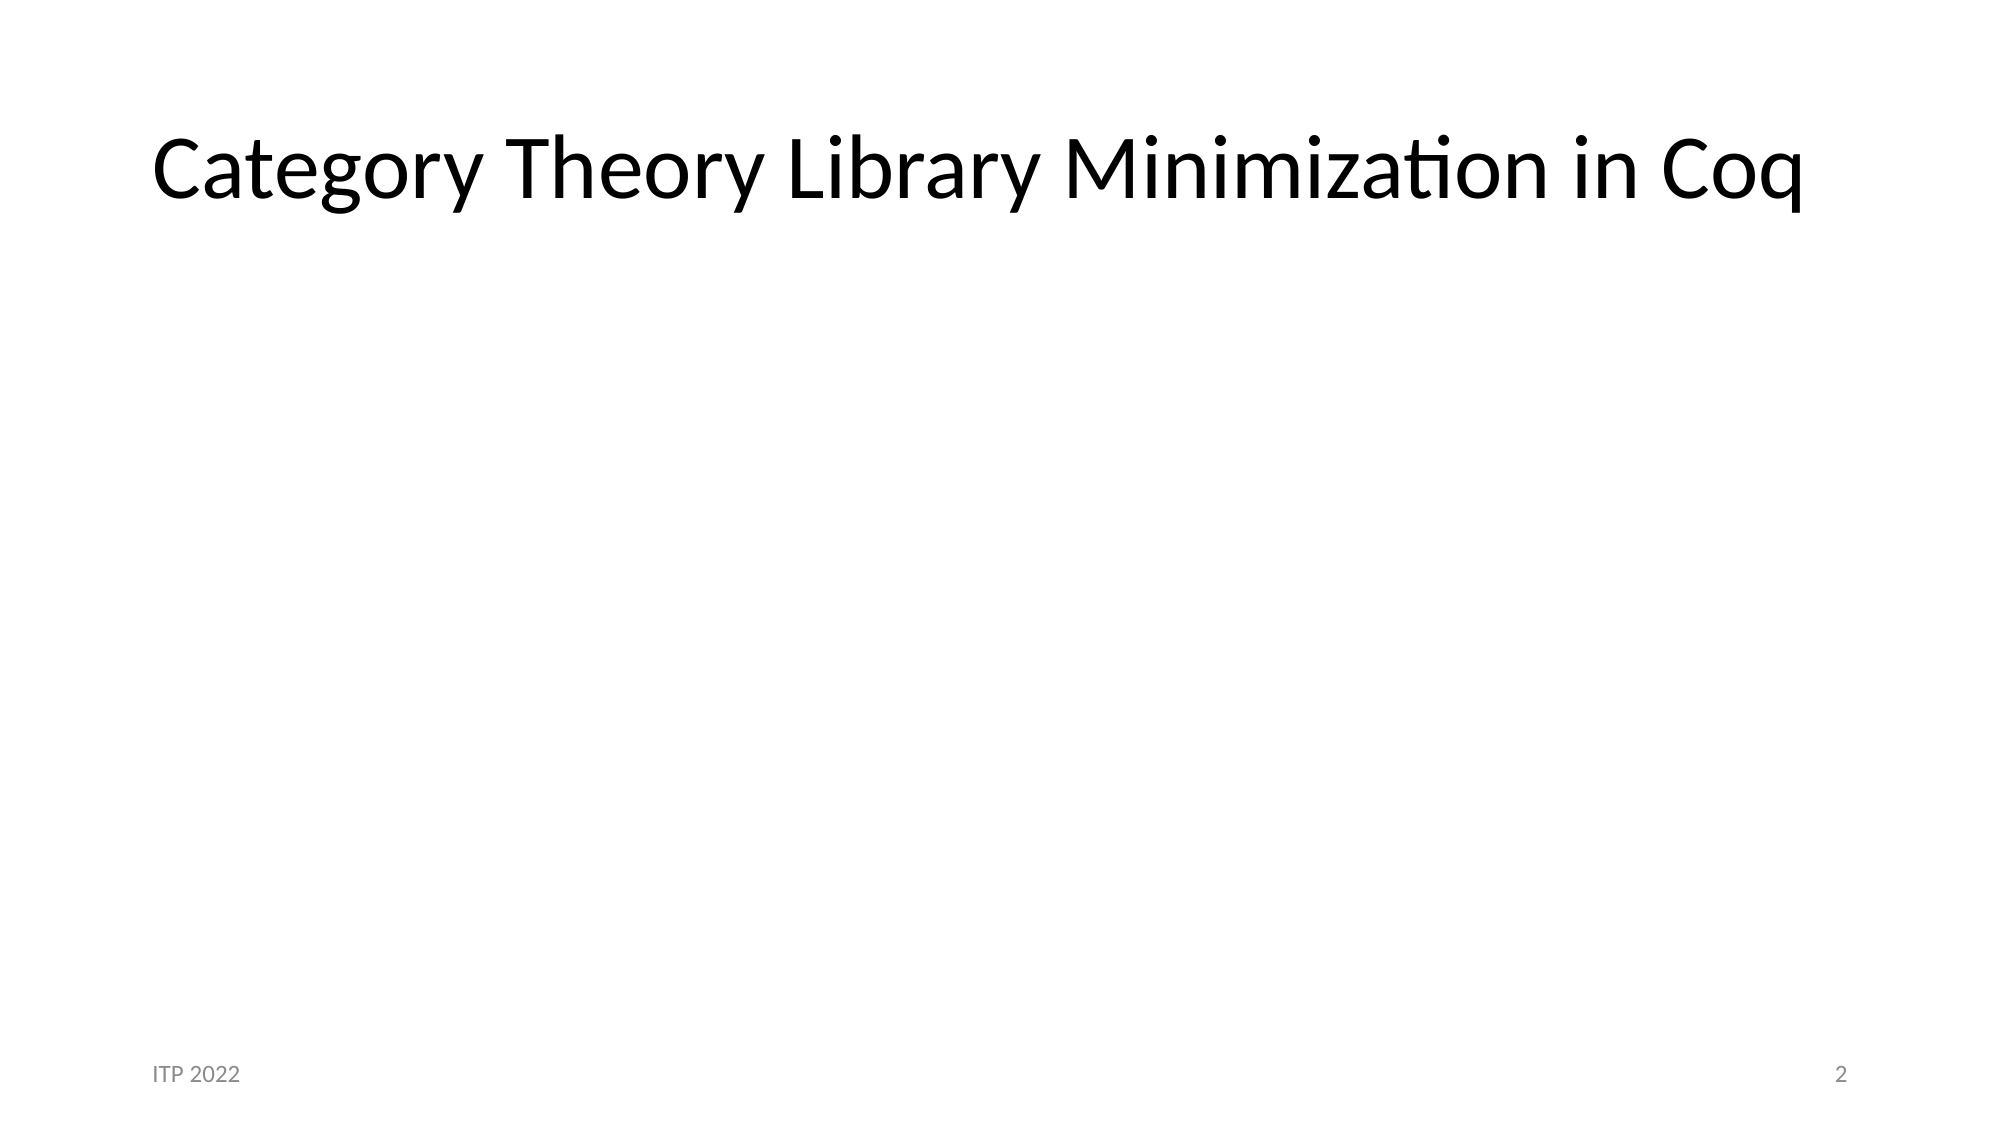

# Category Theory Library Minimization in Coq

ITP 2022
2